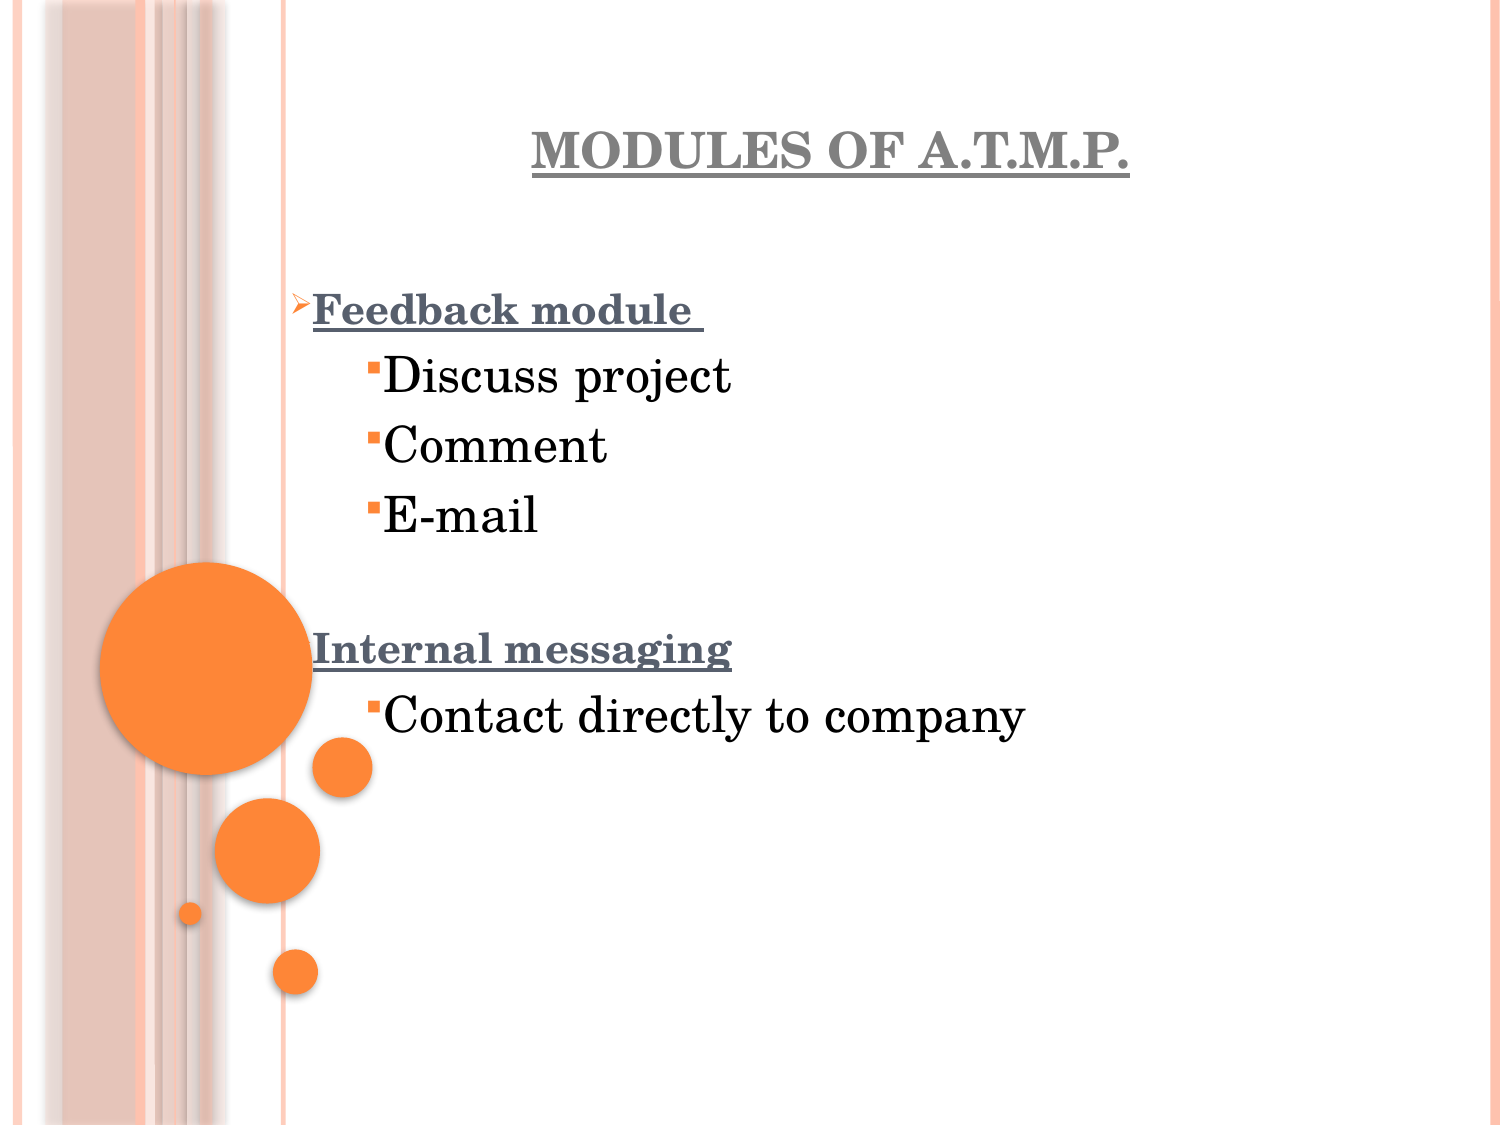

# MODULES OF A.T.M.P.
Feedback module
Discuss project
Comment
E-mail

Internal messaging
Contact directly to company